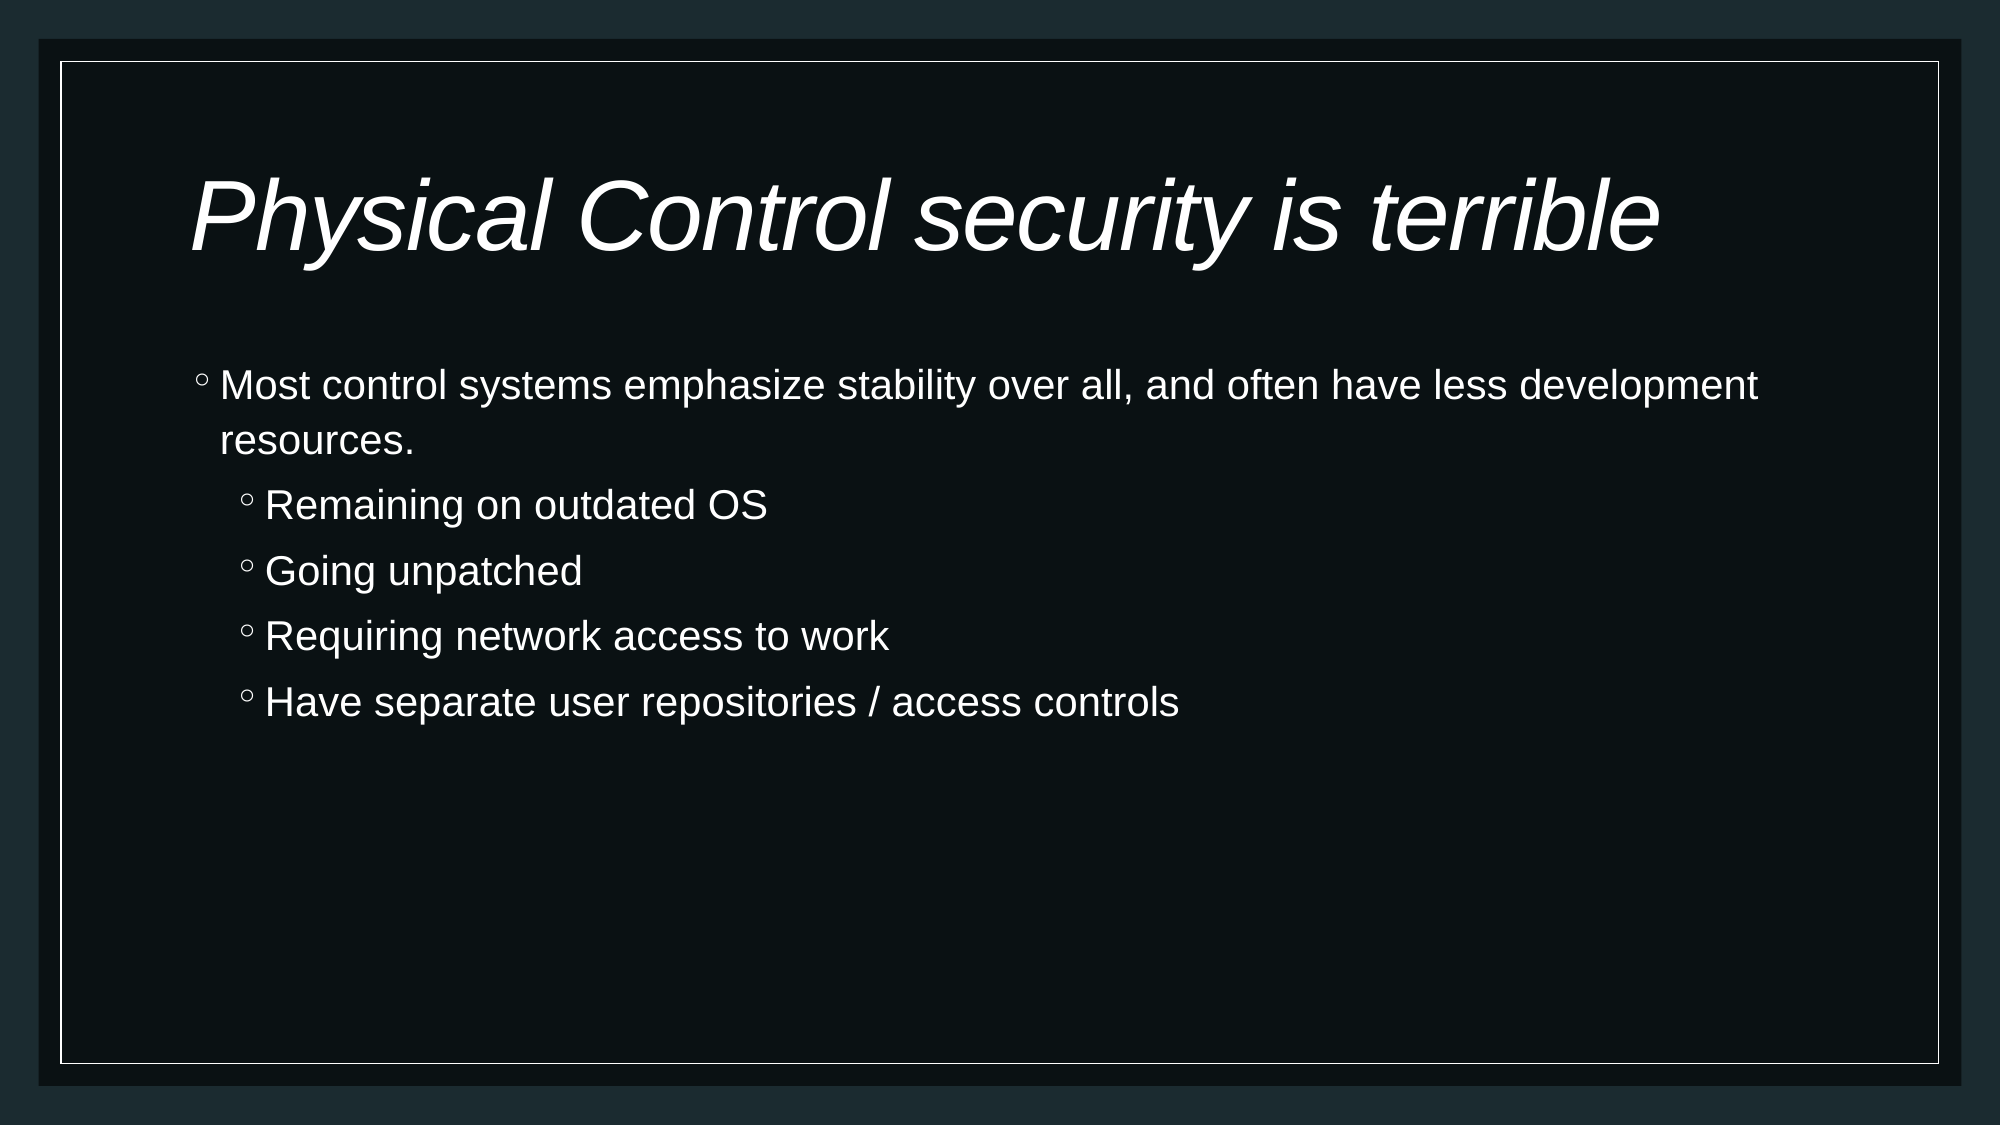

# Physical Control security is terrible
Most control systems emphasize stability over all, and often have less development resources.
Remaining on outdated OS
Going unpatched
Requiring network access to work
Have separate user repositories / access controls